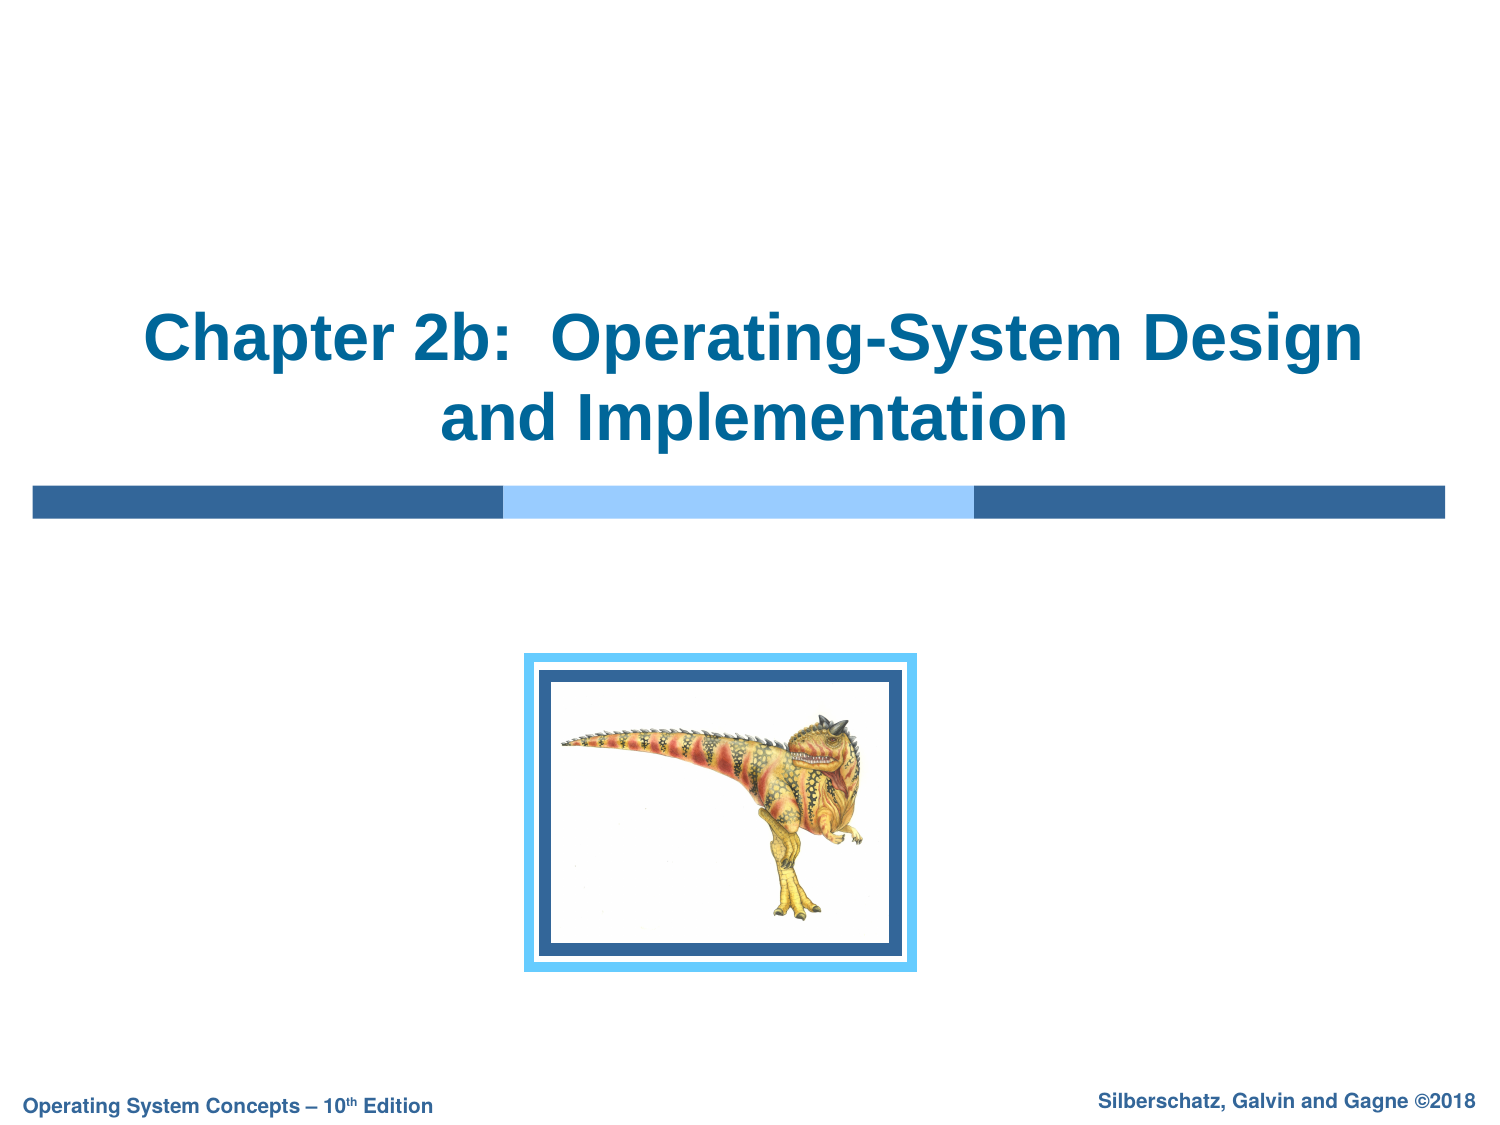

# Chapter 2b:  Operating-System Design and Implementation